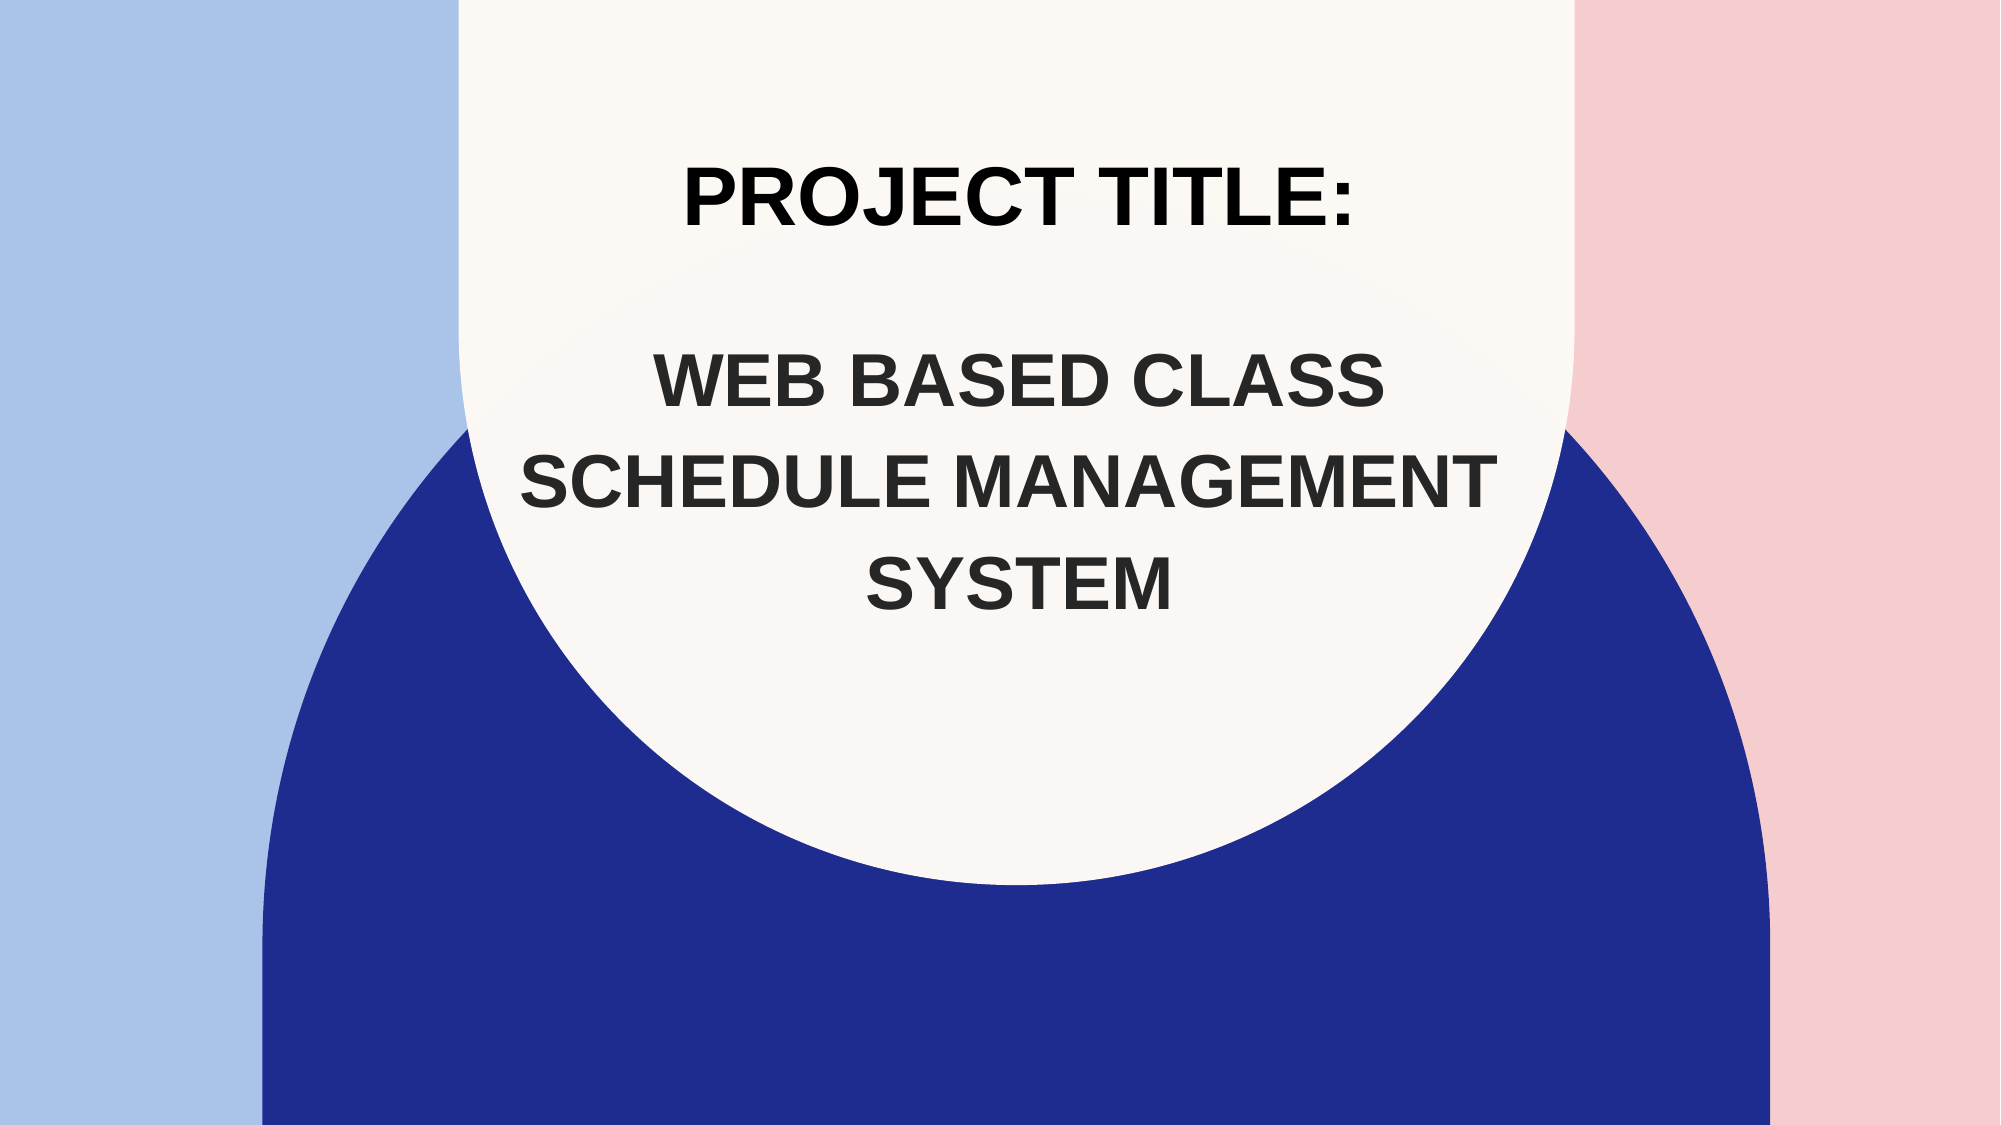

PROJECT TITLE:
# Web based Class Schedule Management System